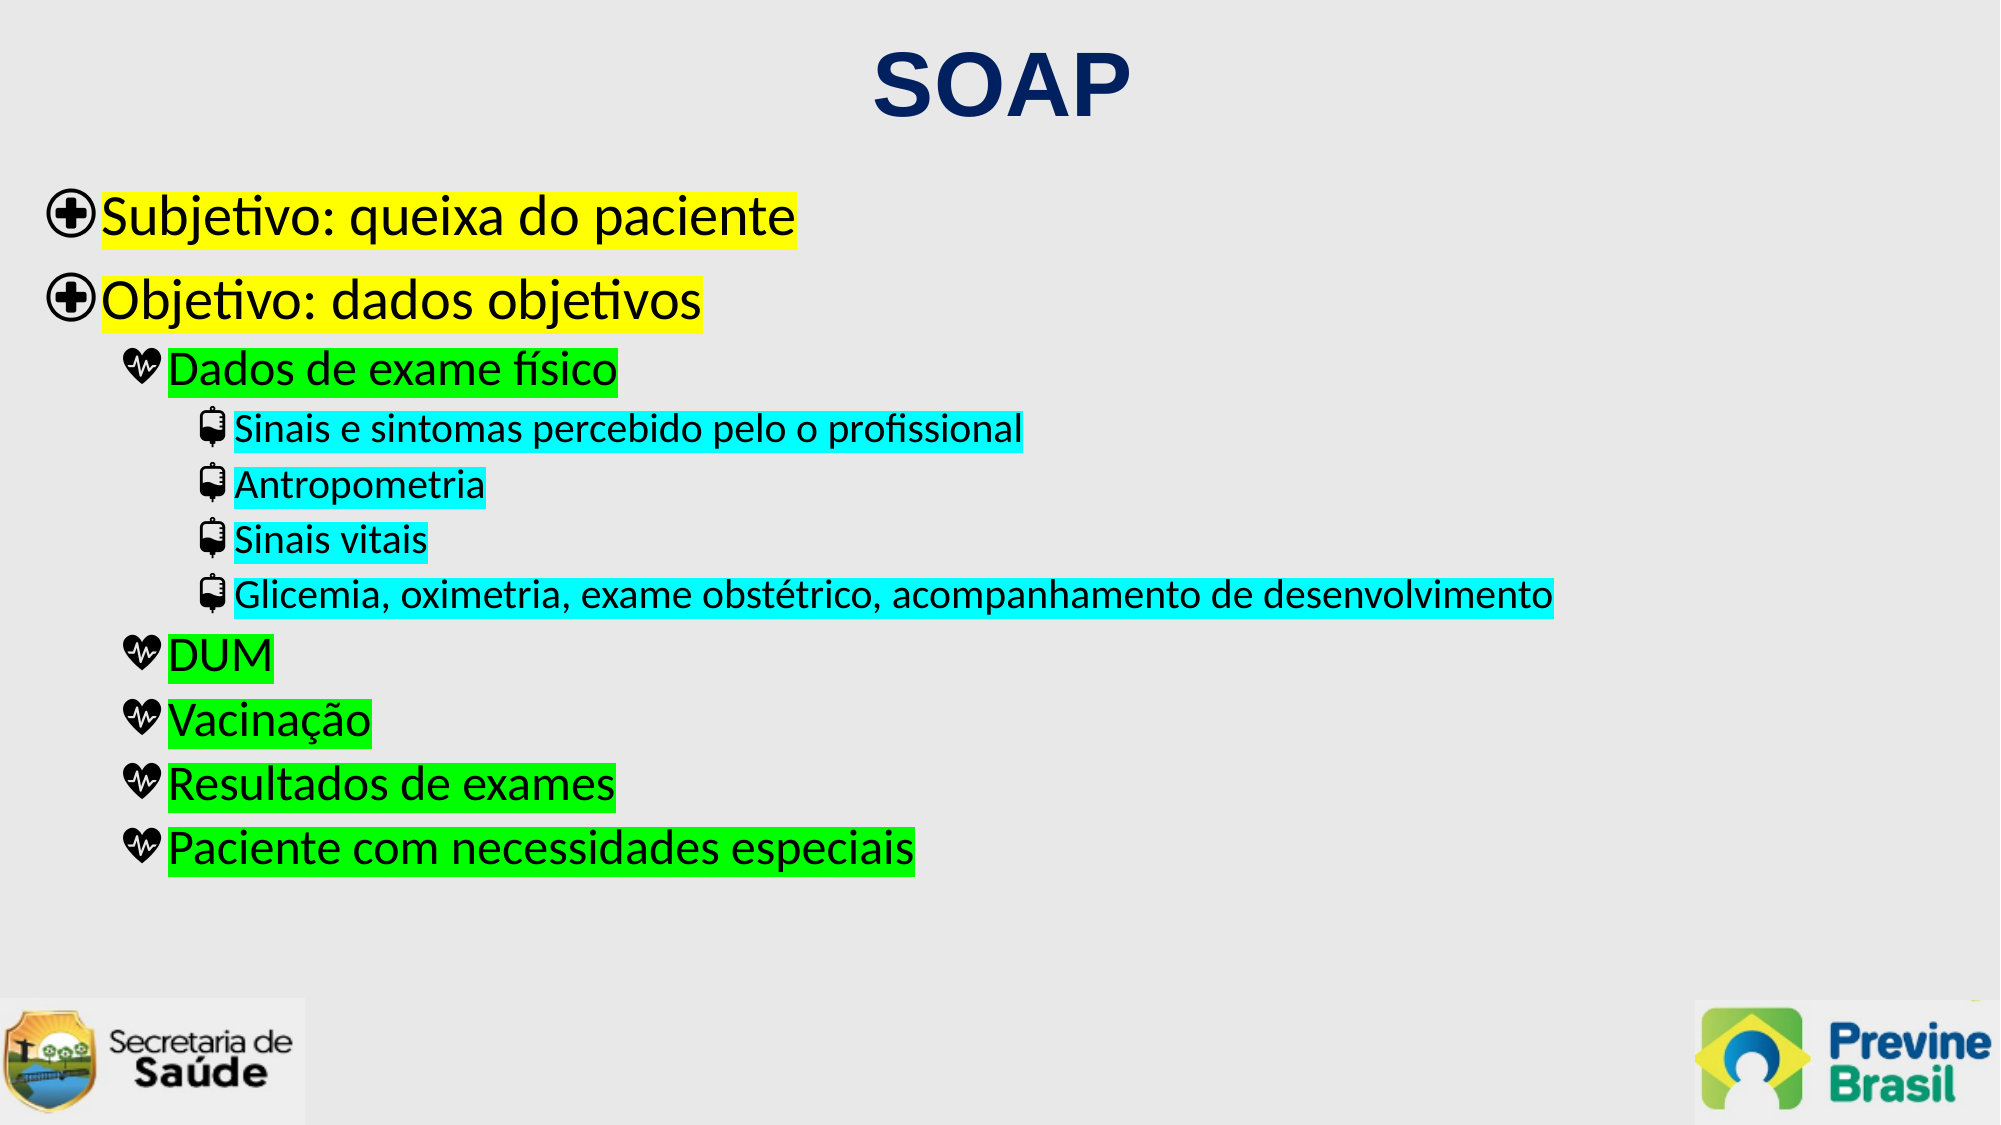

# SOAP
Subjetivo: queixa do paciente
Objetivo: dados objetivos
Dados de exame físico
Sinais e sintomas percebido pelo o profissional
Antropometria
Sinais vitais
Glicemia, oximetria, exame obstétrico, acompanhamento de desenvolvimento
DUM
Vacinação
Resultados de exames
Paciente com necessidades especiais